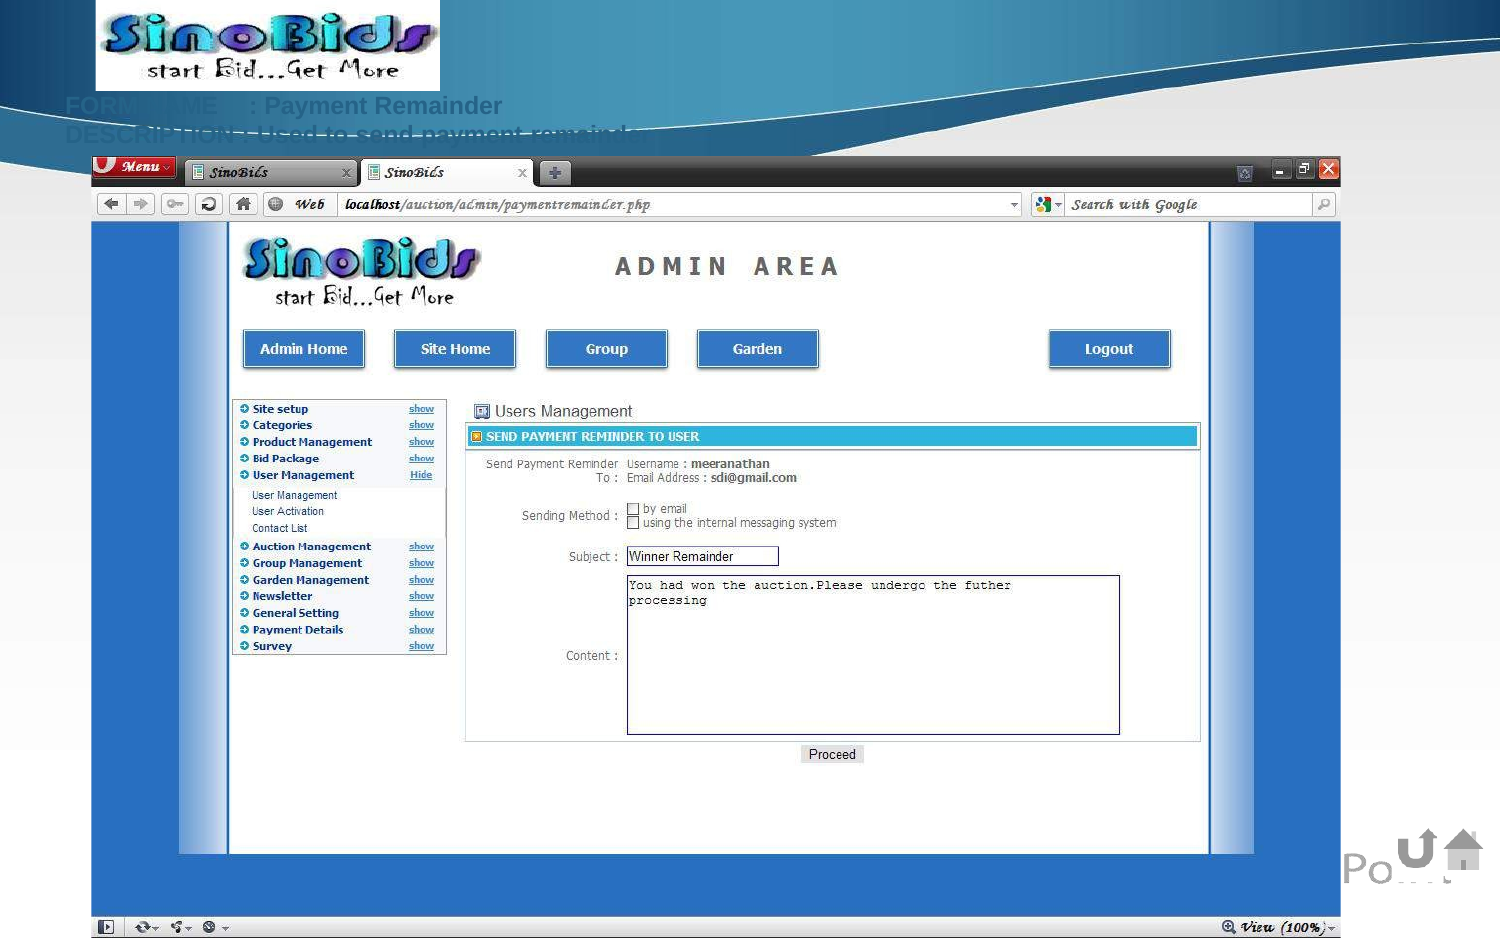

FORM NAME	: Payment Remainder  DESCRIPTION : Used to send payment remainder